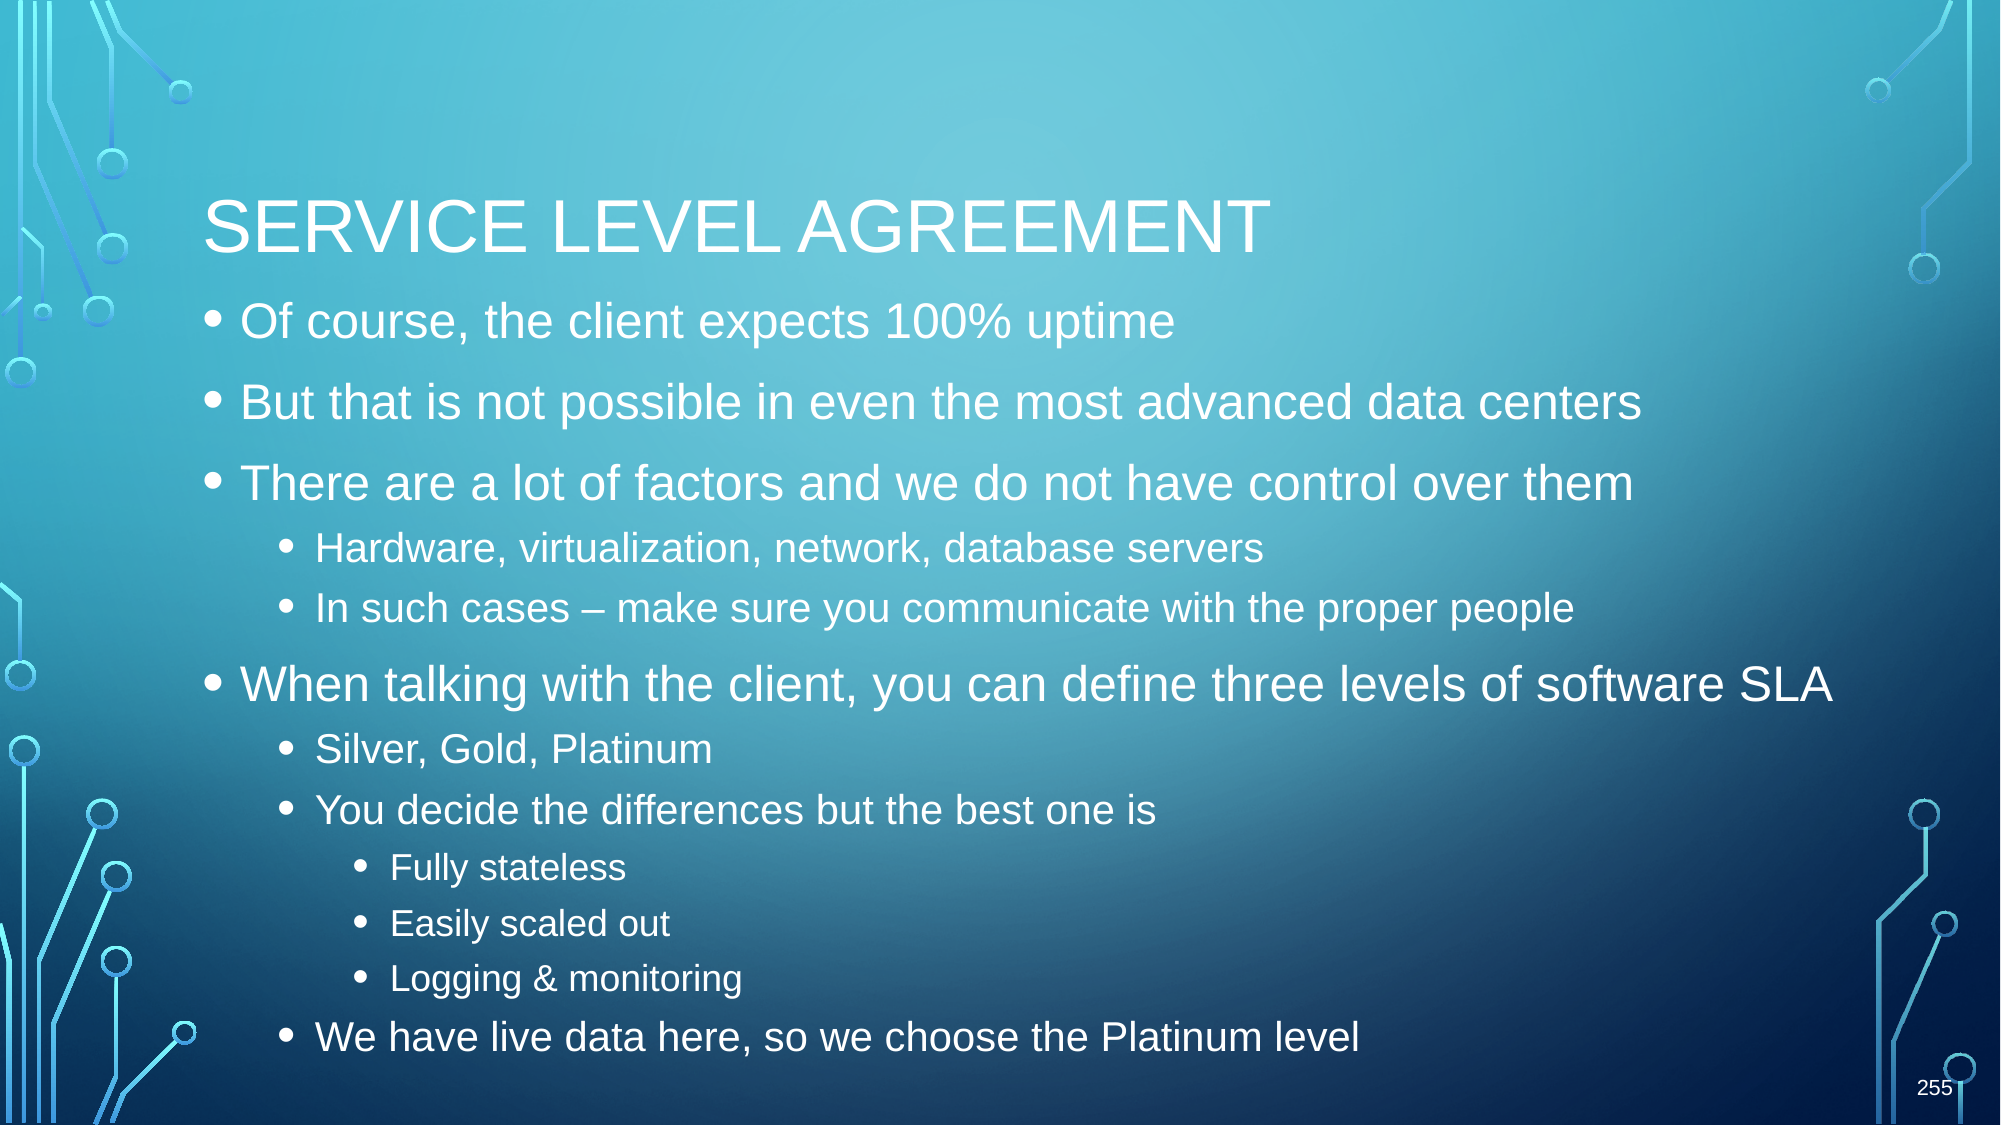

# Service level agreement
Of course, the client expects 100% uptime
But that is not possible in even the most advanced data centers
There are a lot of factors and we do not have control over them
Hardware, virtualization, network, database servers
In such cases – make sure you communicate with the proper people
When talking with the client, you can define three levels of software SLA
Silver, Gold, Platinum
You decide the differences but the best one is
Fully stateless
Easily scaled out
Logging & monitoring
We have live data here, so we choose the Platinum level

255